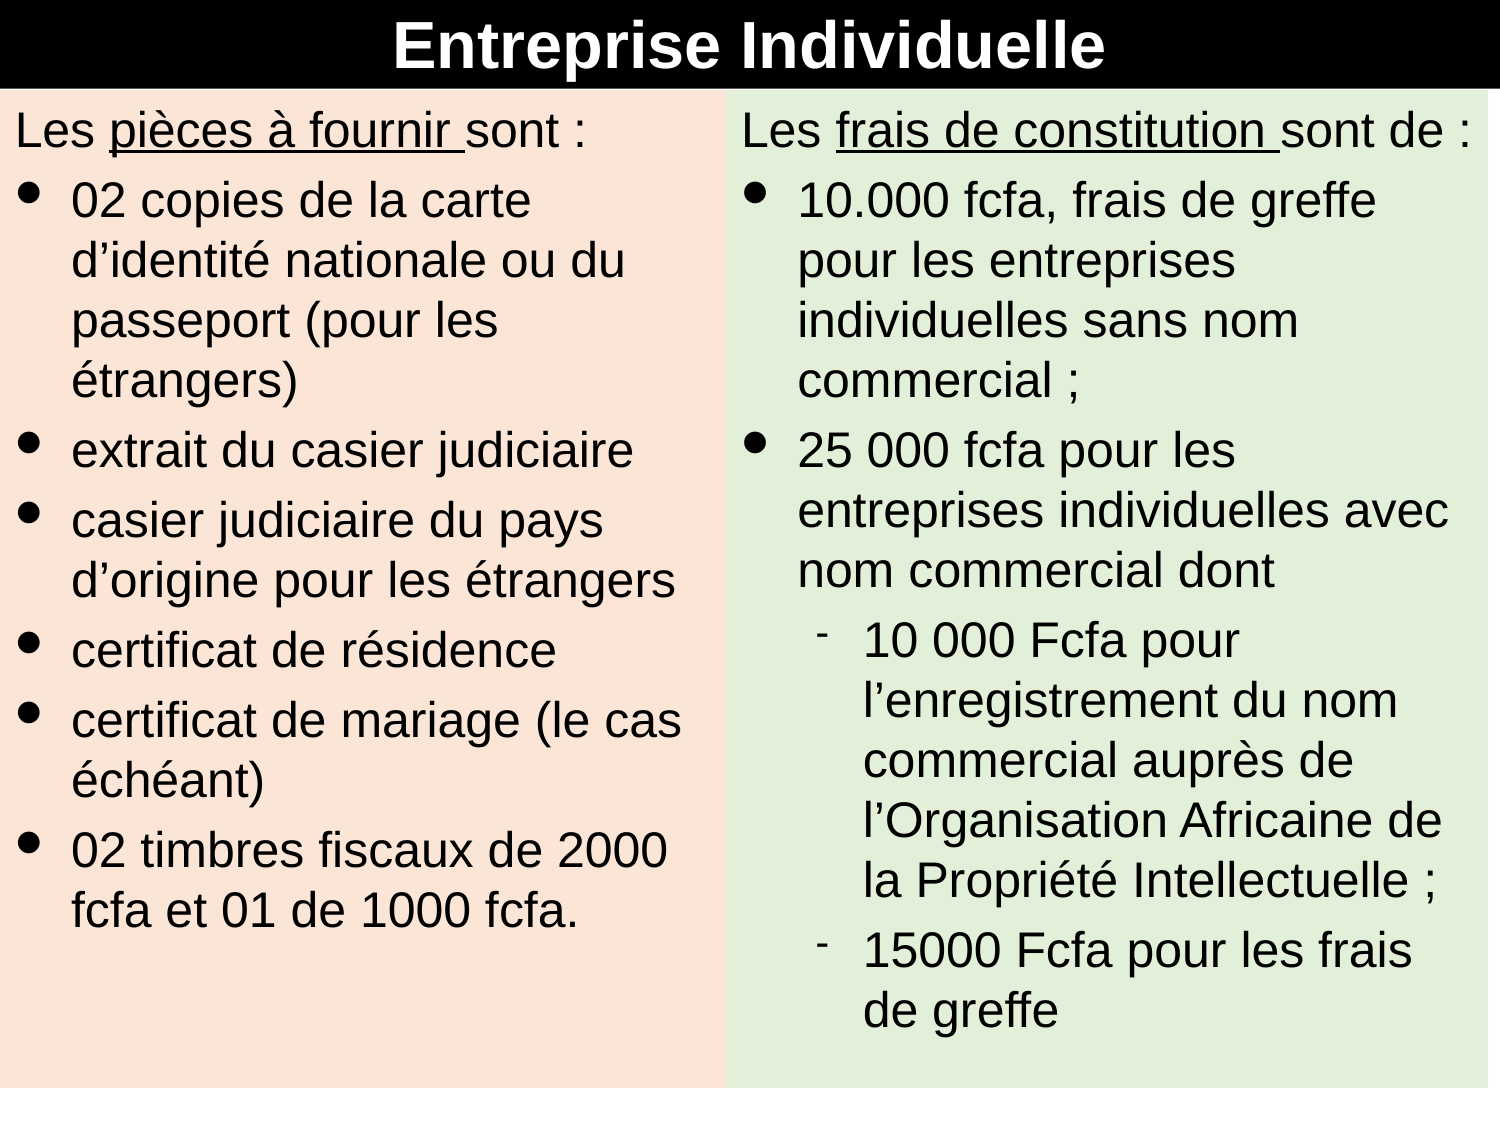

Entreprise Individuelle
Les pièces à fournir sont :
02 copies de la carte d’identité nationale ou du passeport (pour les étrangers)
extrait du casier judiciaire
casier judiciaire du pays d’origine pour les étrangers
certificat de résidence
certificat de mariage (le cas échéant)
02 timbres fiscaux de 2000 fcfa et 01 de 1000 fcfa.
Les frais de constitution sont de :
10.000 fcfa, frais de greffe pour les entreprises individuelles sans nom commercial ;
25 000 fcfa pour les entreprises individuelles avec nom commercial dont
10 000 Fcfa pour l’enregistrement du nom commercial auprès de l’Organisation Africaine de la Propriété Intellectuelle ;
15000 Fcfa pour les frais de greffe